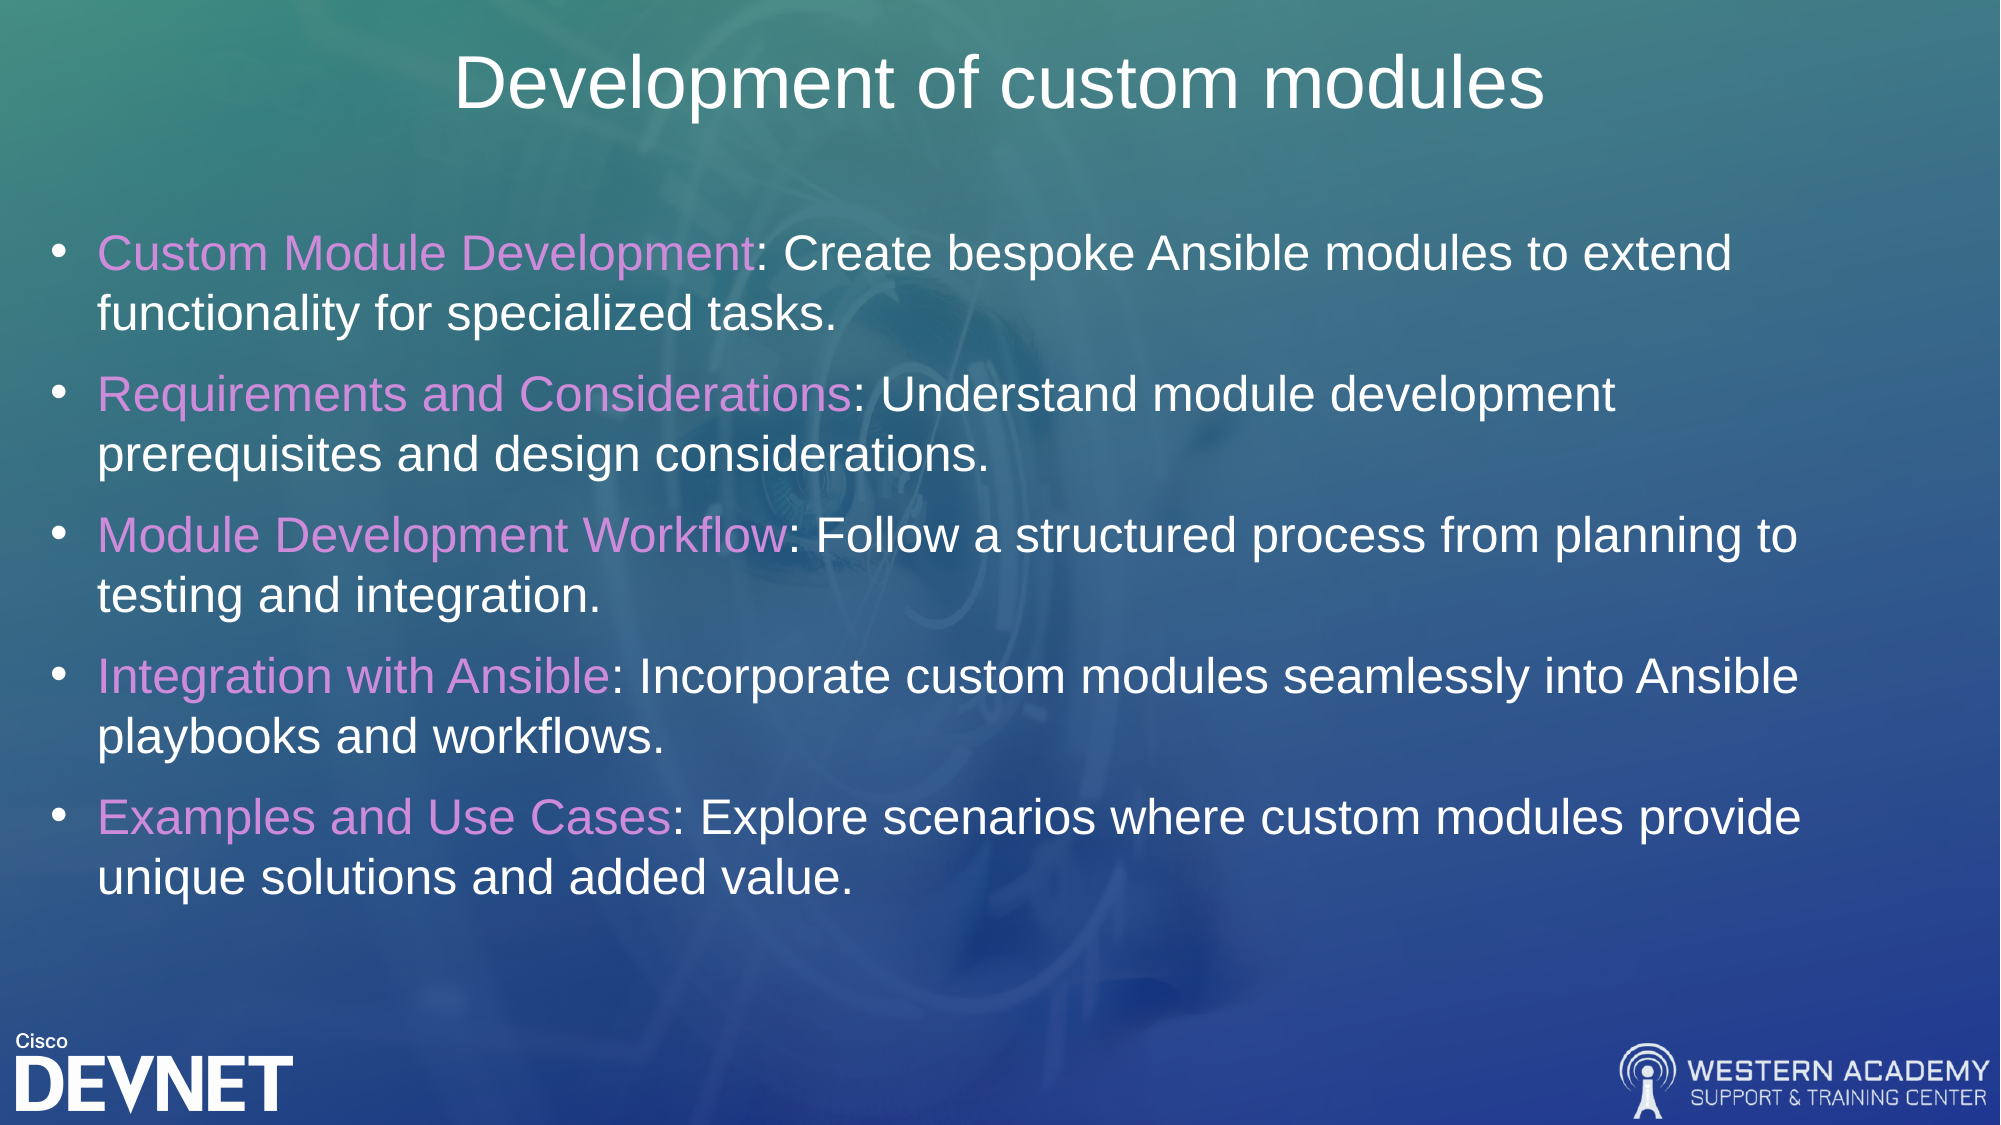

# Development of custom modules
Custom Module Development: Create bespoke Ansible modules to extend 	functionality for specialized tasks.
Requirements and Considerations: Understand module development 	prerequisites and design considerations.
Module Development Workflow: Follow a structured process from planning to 	testing and integration.
Integration with Ansible: Incorporate custom modules seamlessly into Ansible 	playbooks and workflows.
Examples and Use Cases: Explore scenarios where custom modules provide 	unique solutions and added value.